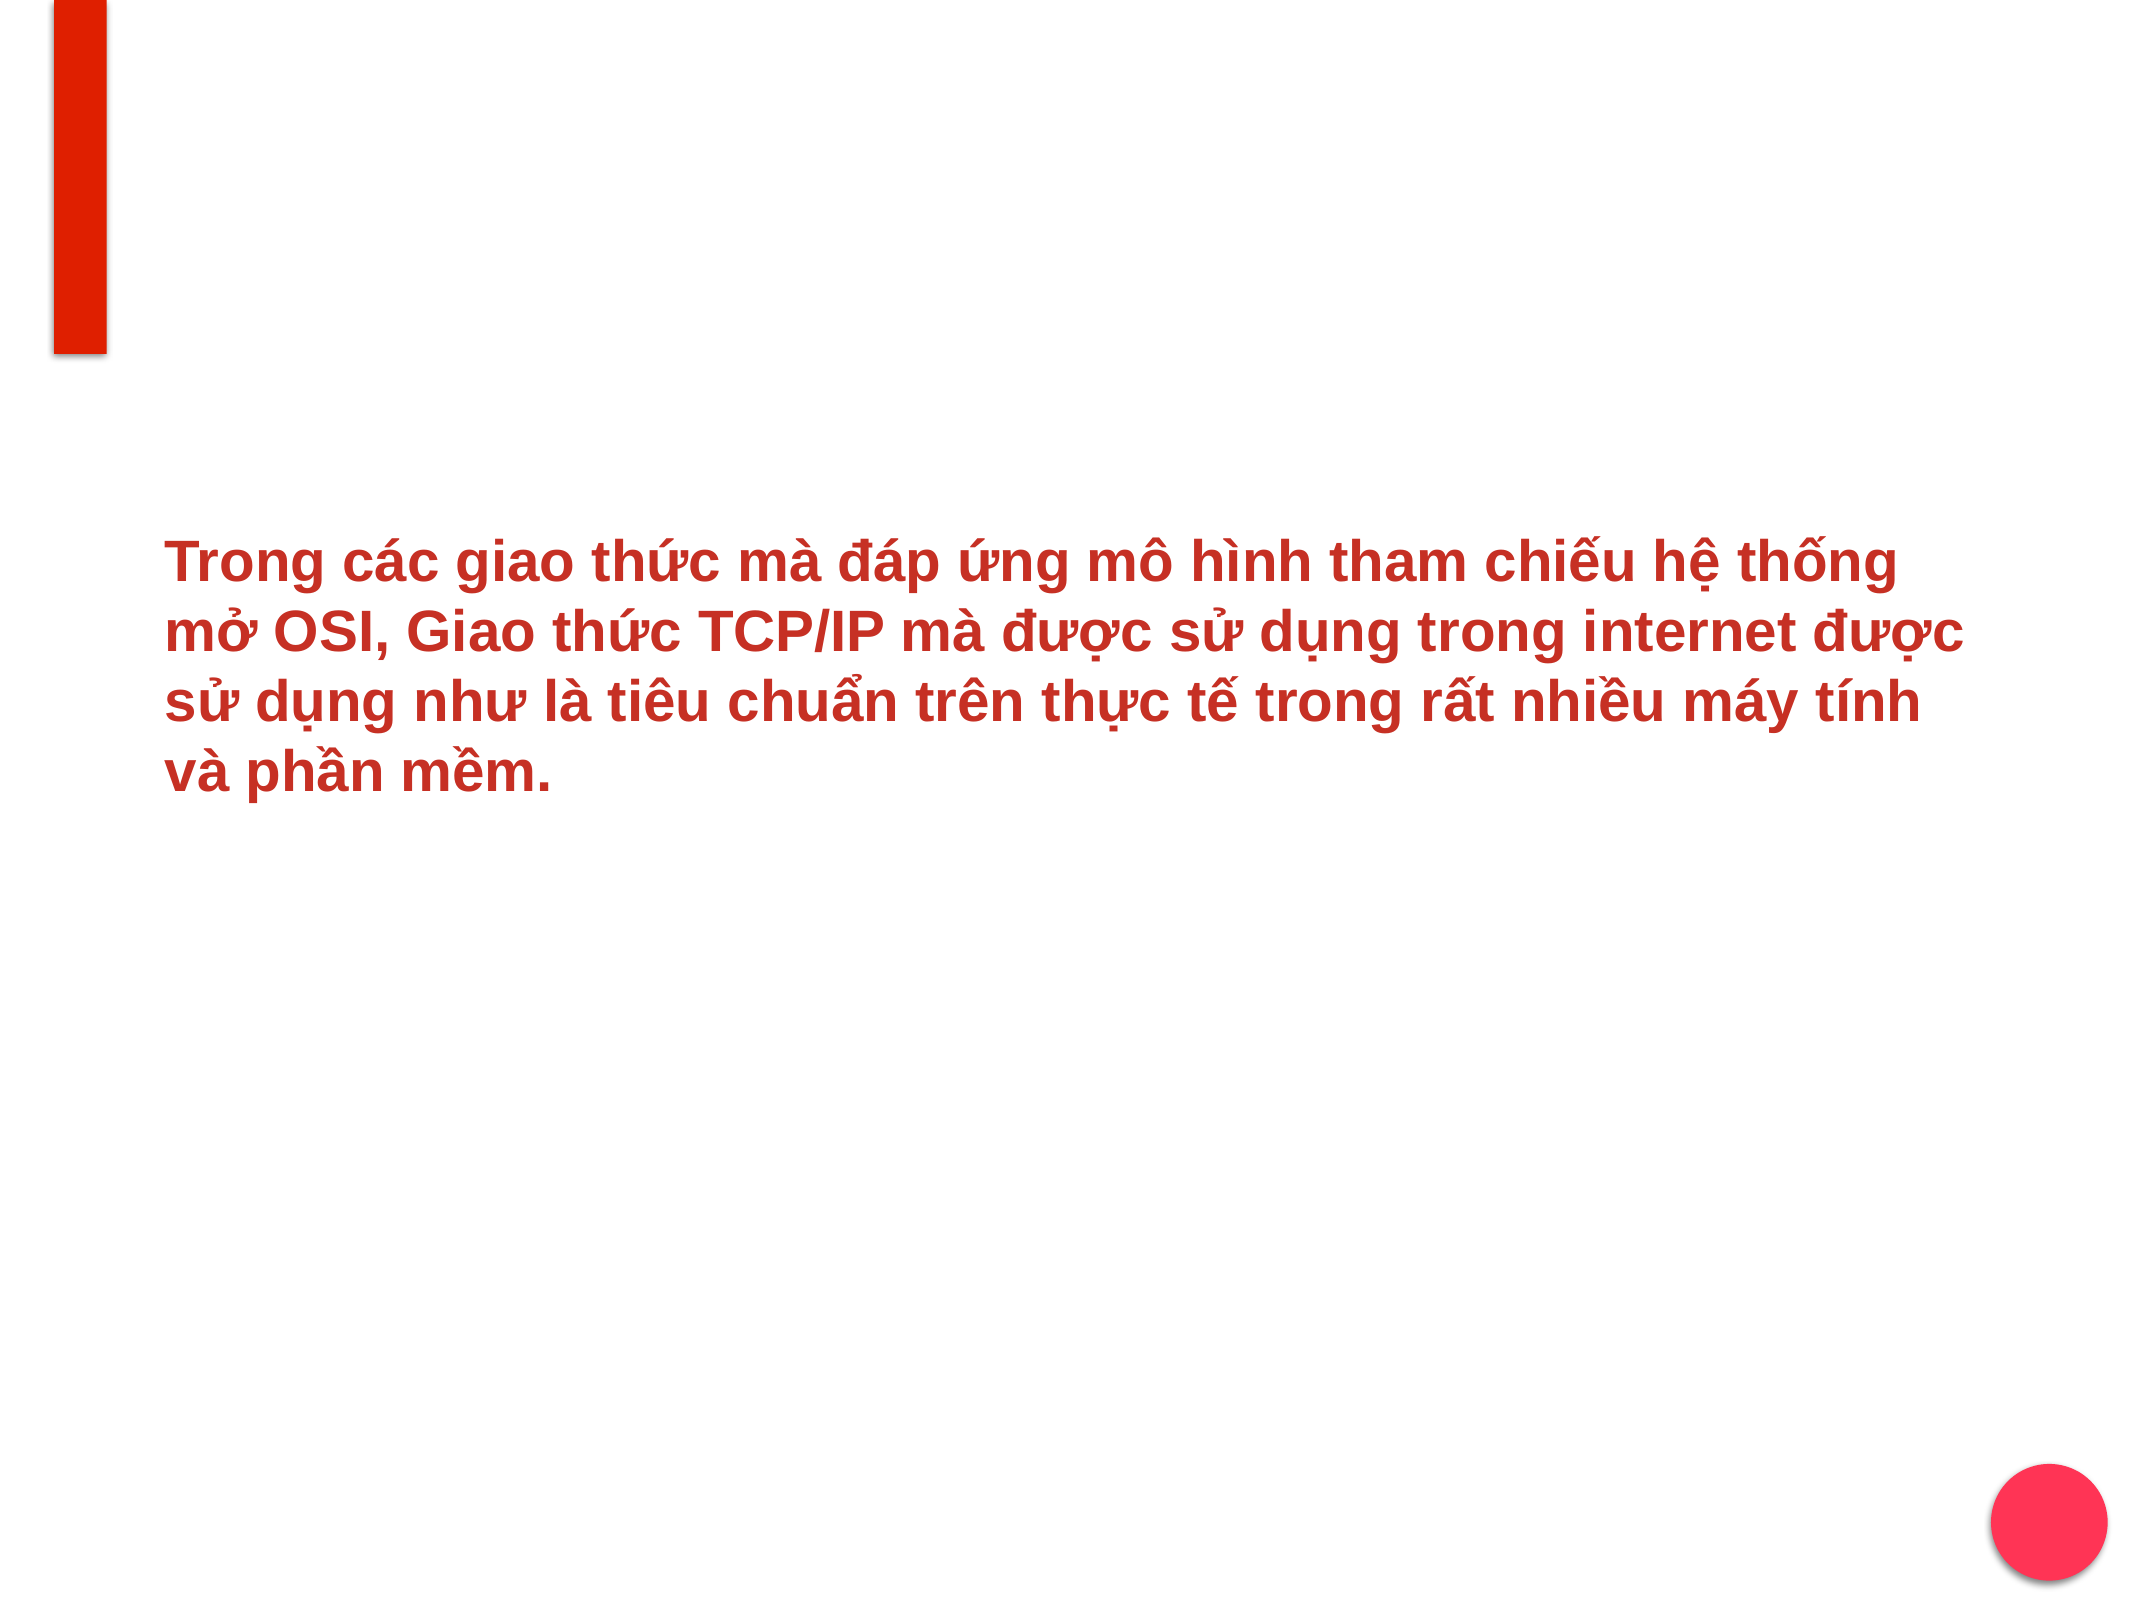

# Trong các giao thức mà đáp ứng mô hình tham chiếu hệ thống mở OSI, Giao thức TCP/IP mà được sử dụng trong internet được sử dụng như là tiêu chuẩn trên thực tế trong rất nhiều máy tính và phần mềm.